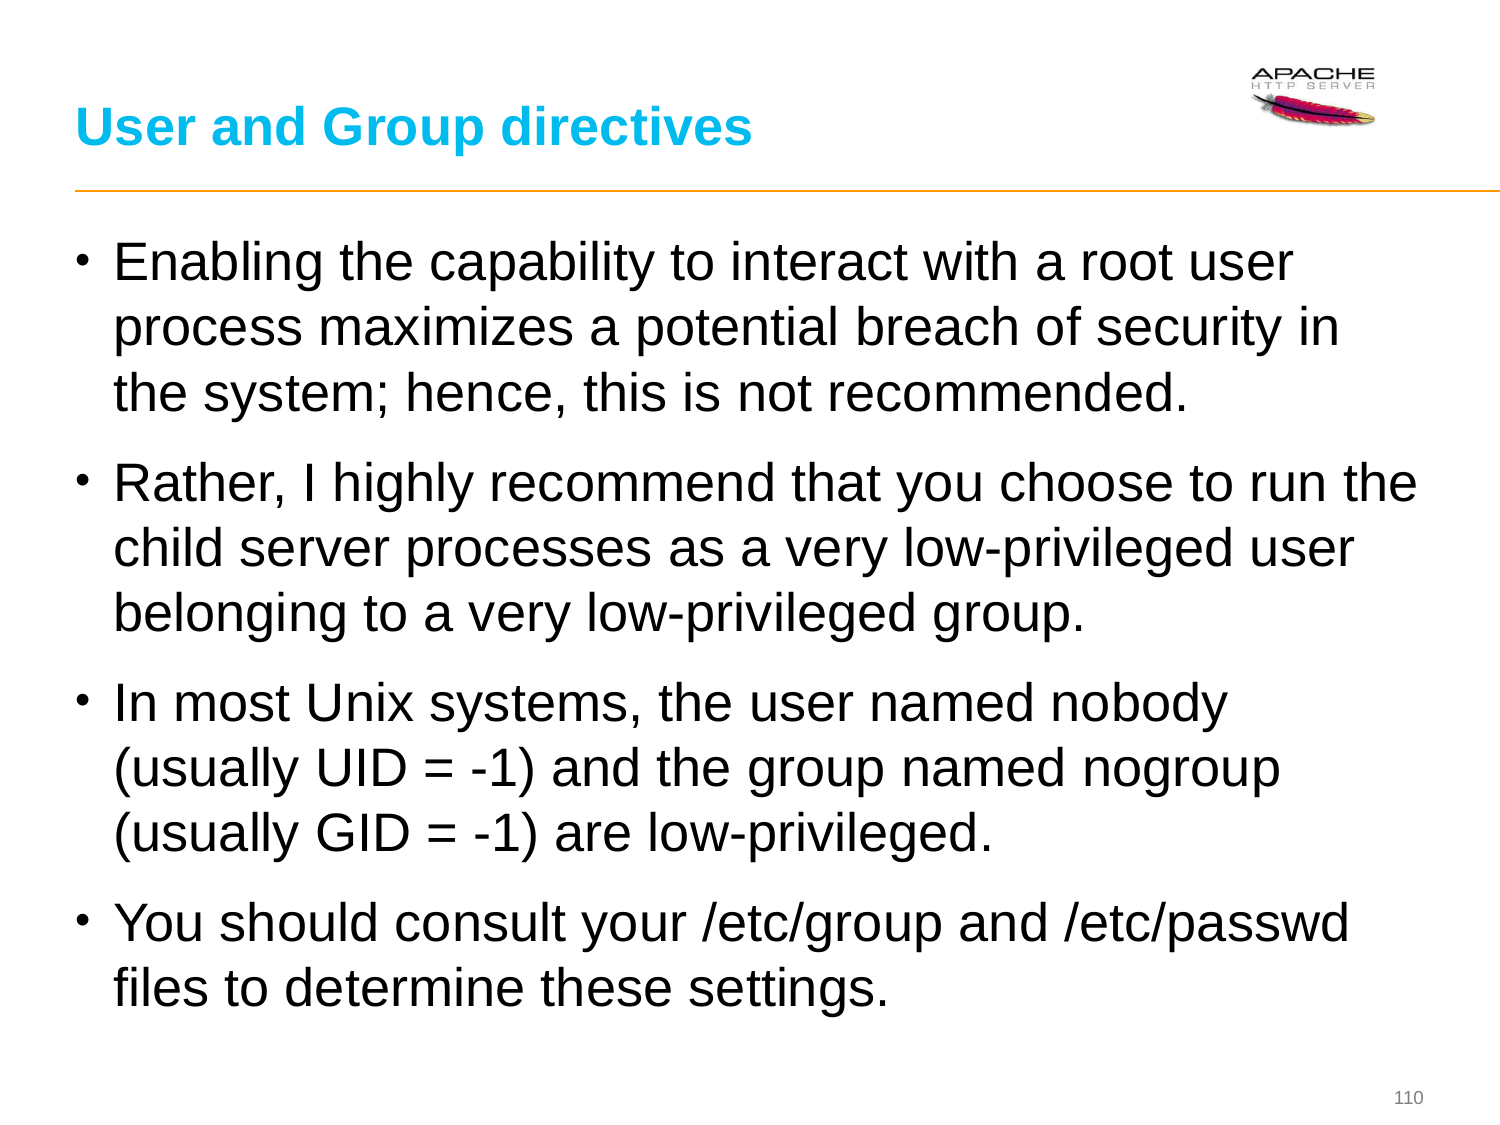

# User and Group directives
Enabling the capability to interact with a root user process maximizes a potential breach of security in the system; hence, this is not recommended.
Rather, I highly recommend that you choose to run the child server processes as a very low-privileged user belonging to a very low-privileged group.
In most Unix systems, the user named nobody (usually UID = -1) and the group named nogroup (usually GID = -1) are low-privileged.
You should consult your /etc/group and /etc/passwd files to determine these settings.